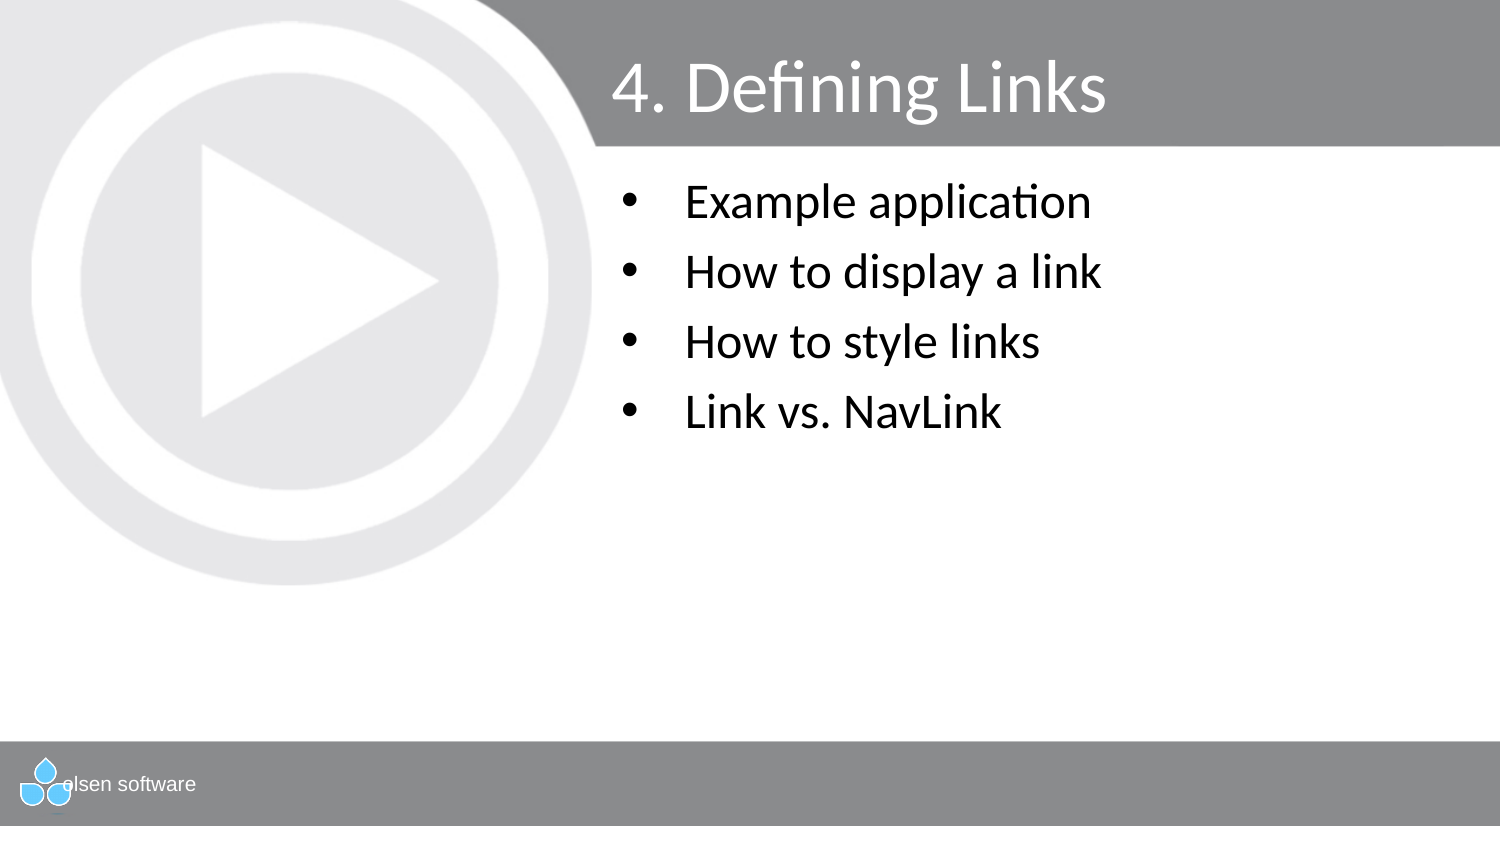

# 4. Defining Links
Example application
How to display a link
How to style links
Link vs. NavLink